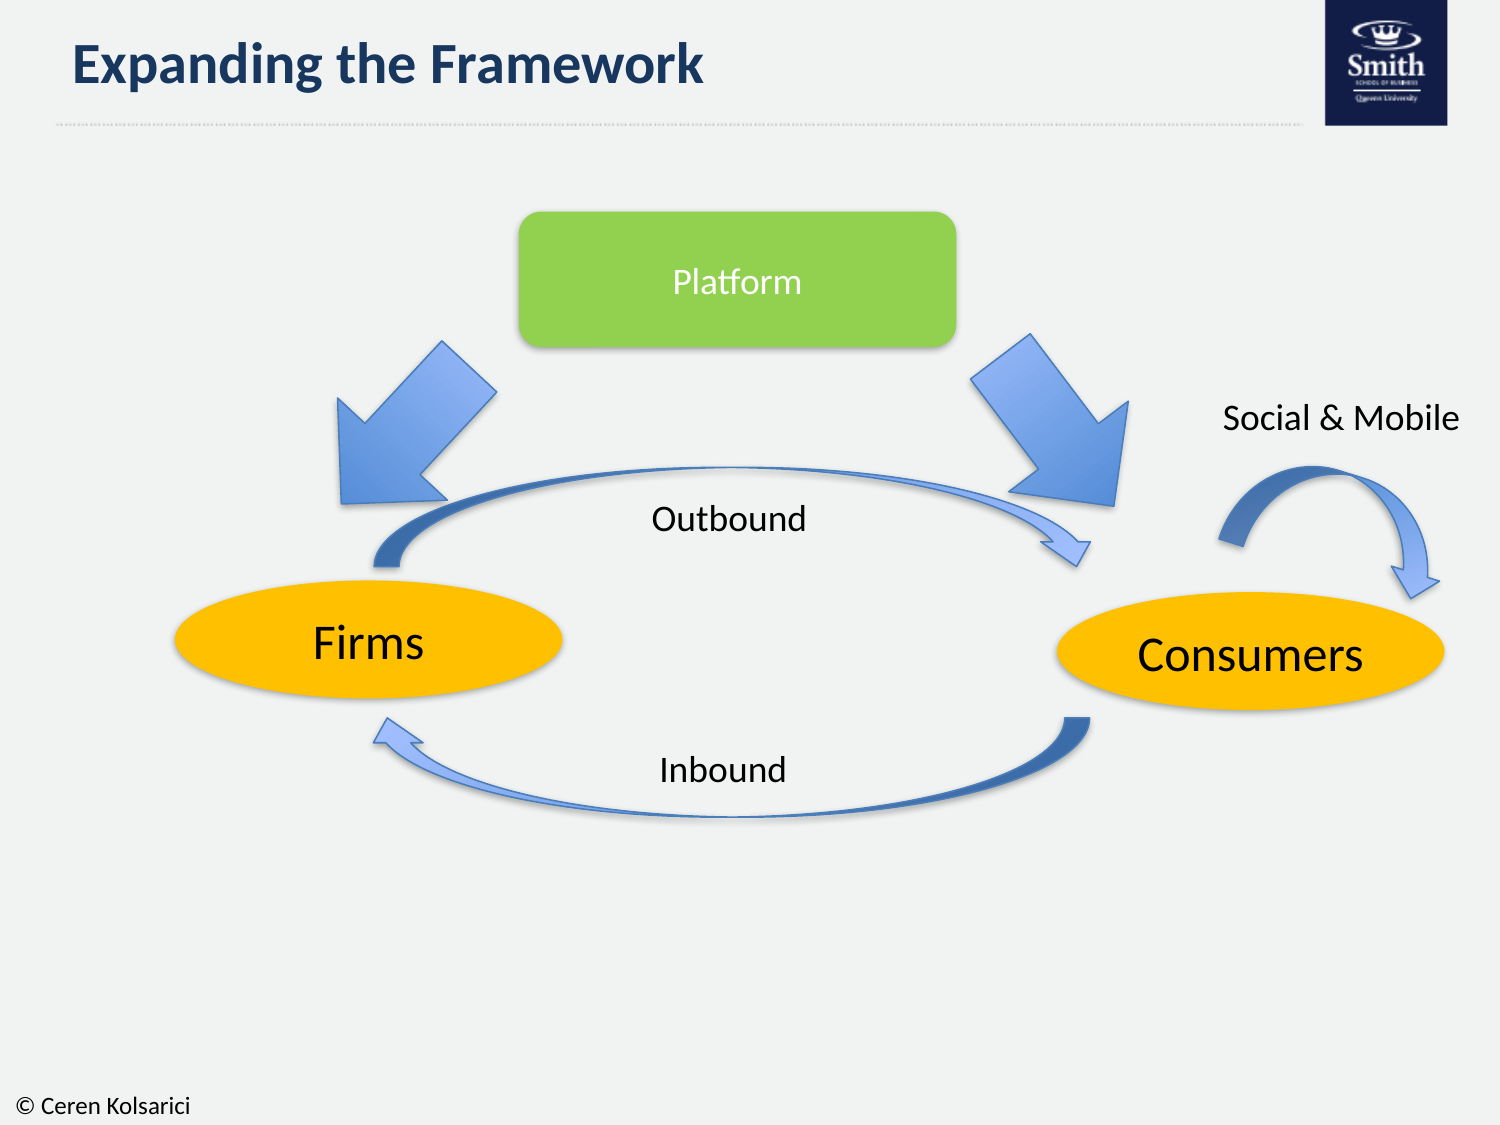

# Expanding the Framework

Platform

Social & Mobile

Outbound
Firms
Consumers
Inbound
© Ceren Kolsarici